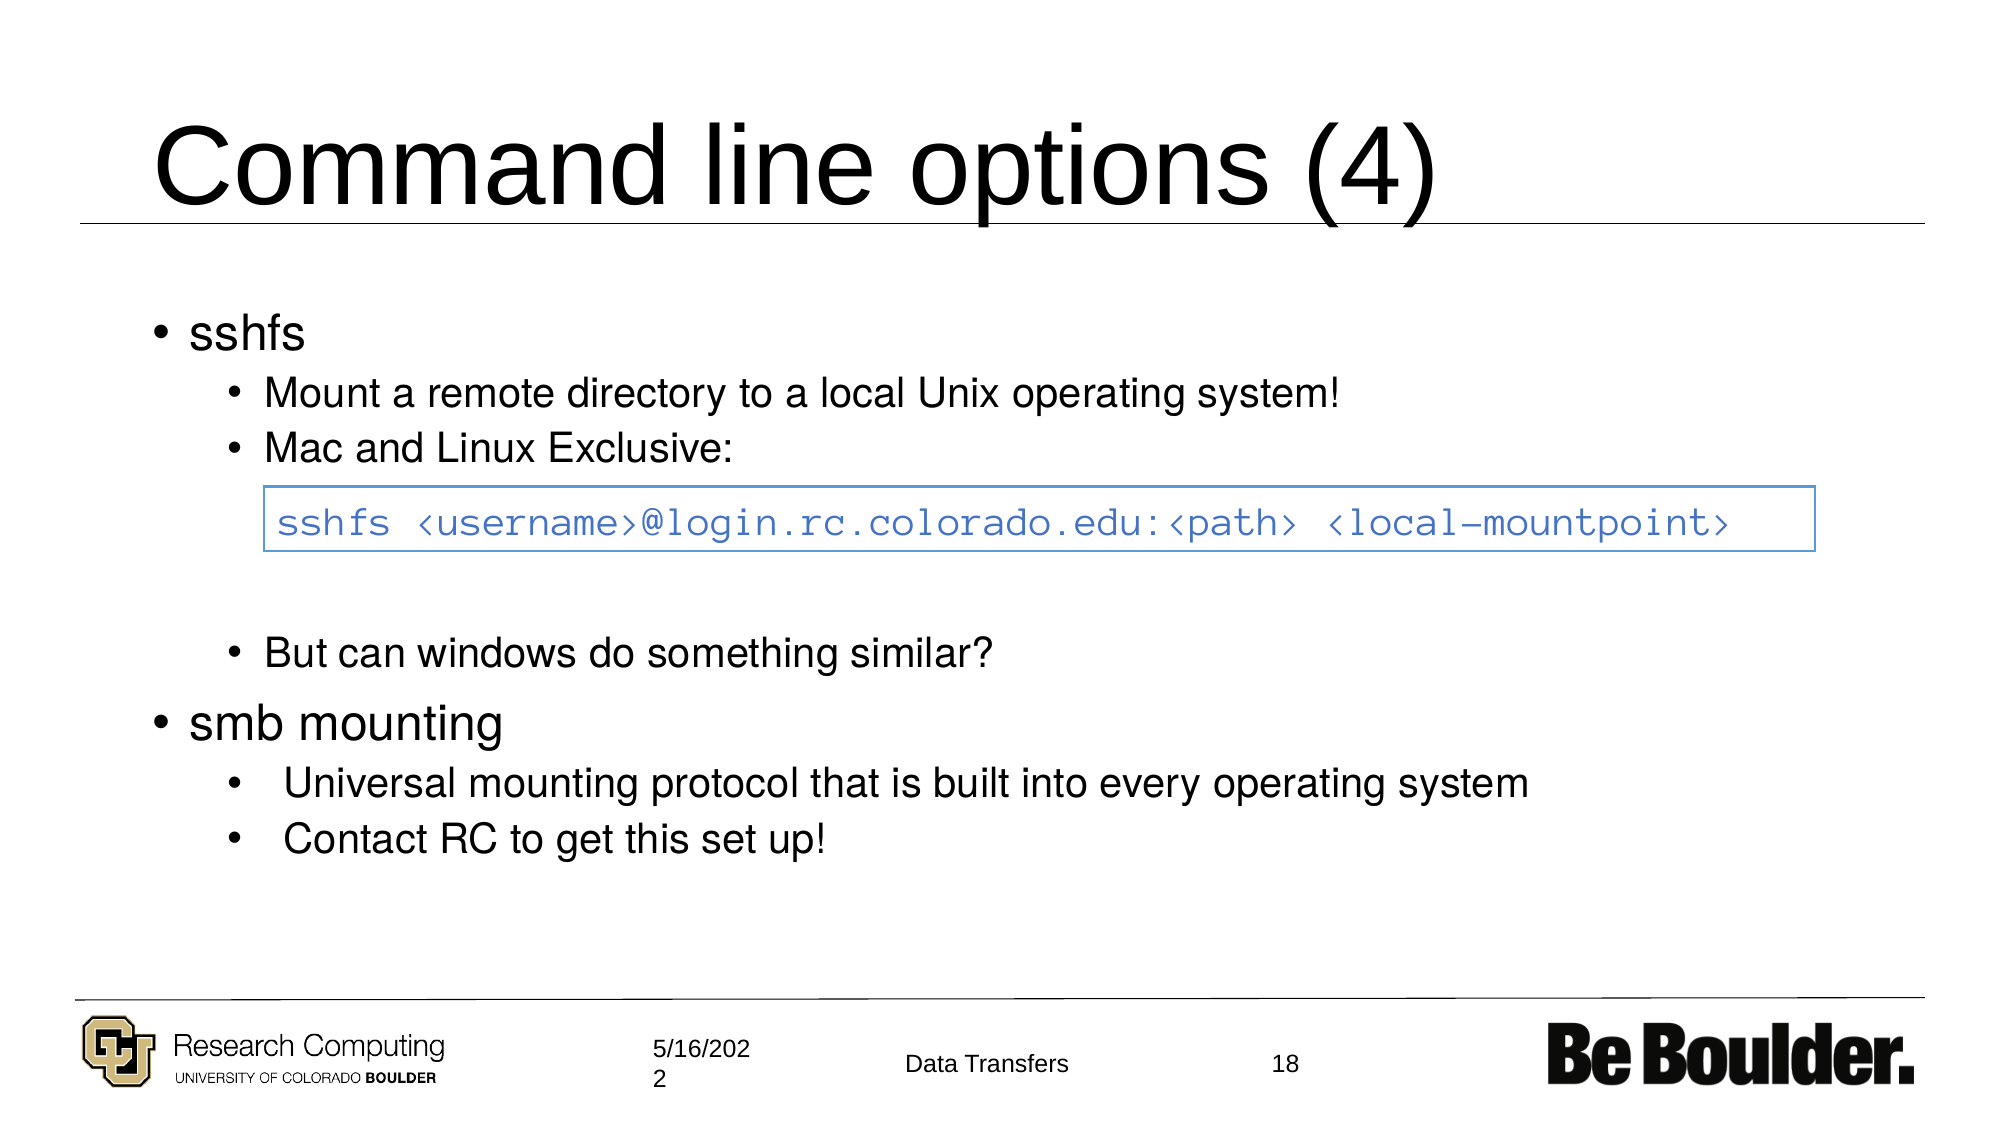

# Command line options (4)
sshfs
Mount a remote directory to a local Unix operating system!
Mac and Linux Exclusive:

But can windows do something similar?
smb mounting
Universal mounting protocol that is built into every operating system
Contact RC to get this set up!

sshfs <username>@login.rc.colorado.edu:<path> <local-mountpoint>
5/16/2022
18
Data Transfers